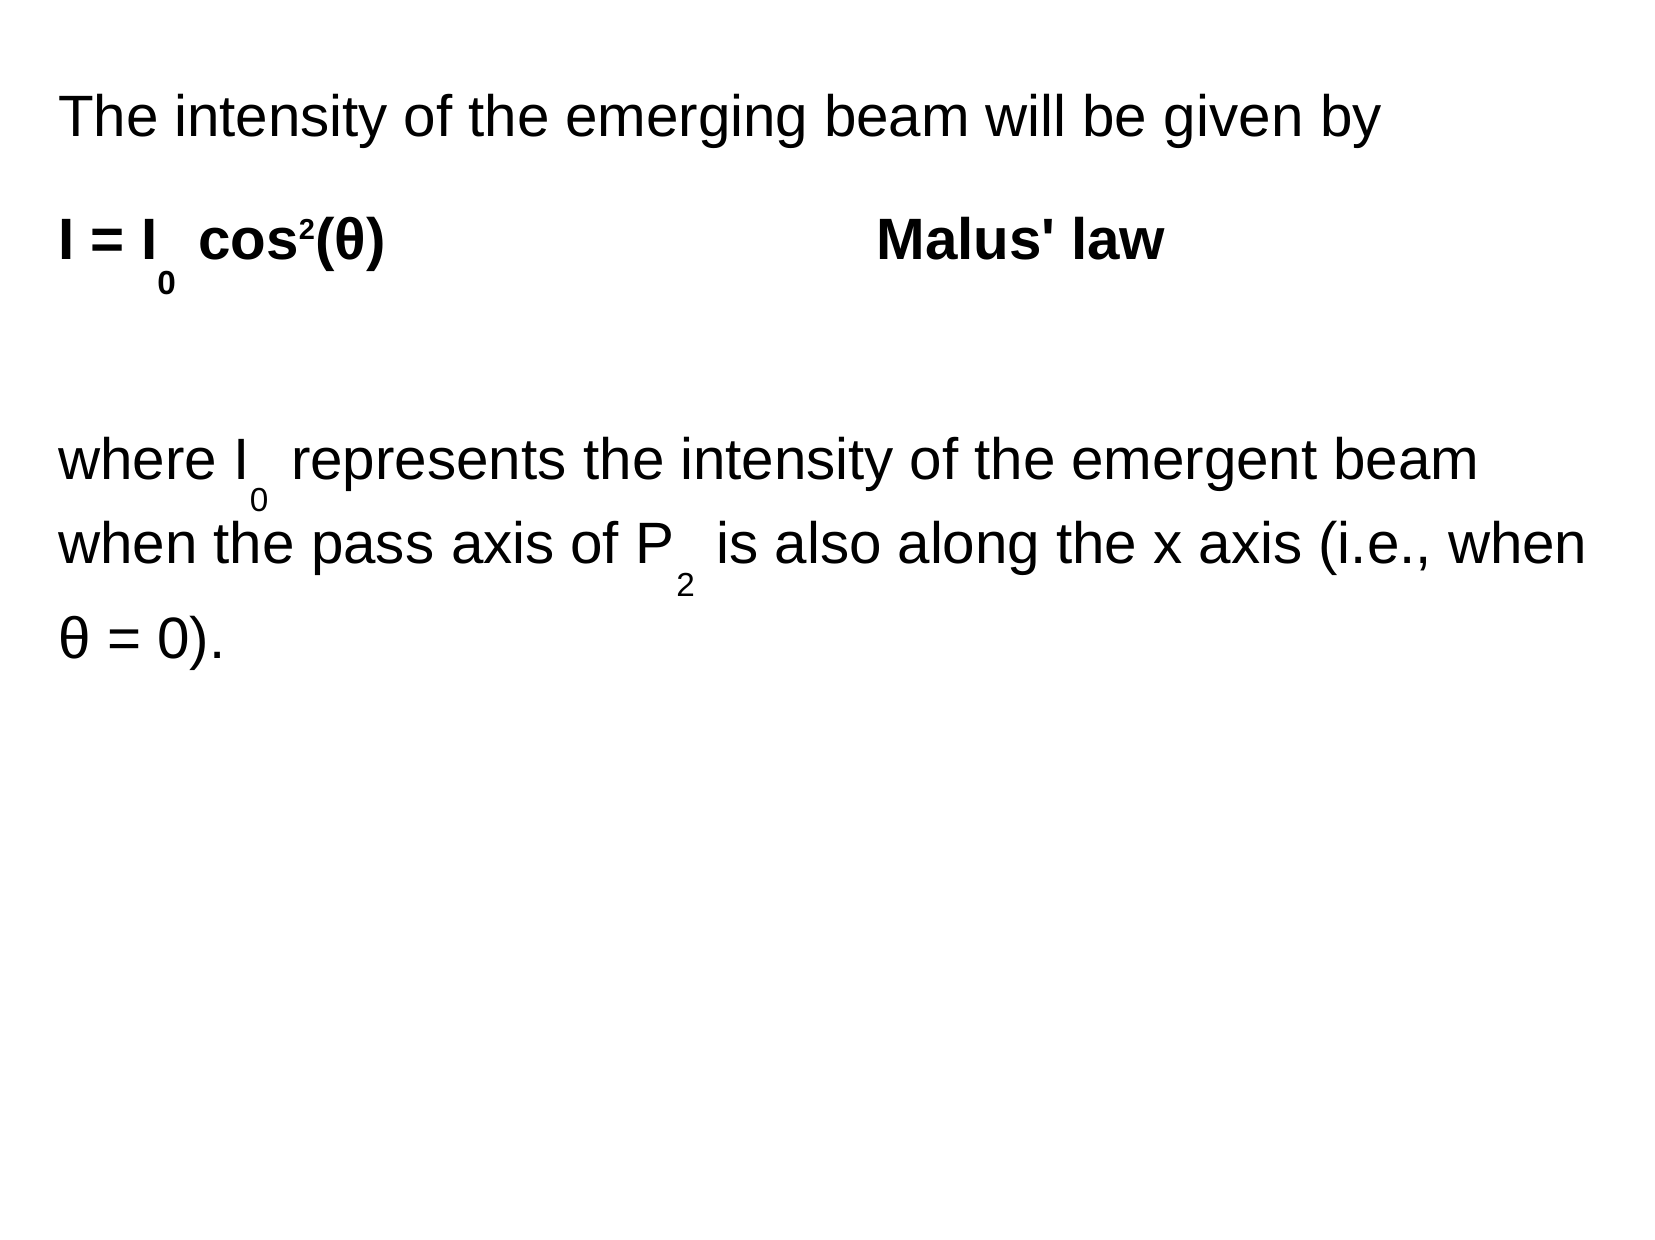

# The intensity of the emerging beam will be given by
I = I	cos2(θ)	Malus' law
0

where I	represents the intensity of the emergent beam
0
when the pass axis of P	is also along the x axis (i.e., when
2
θ = 0).